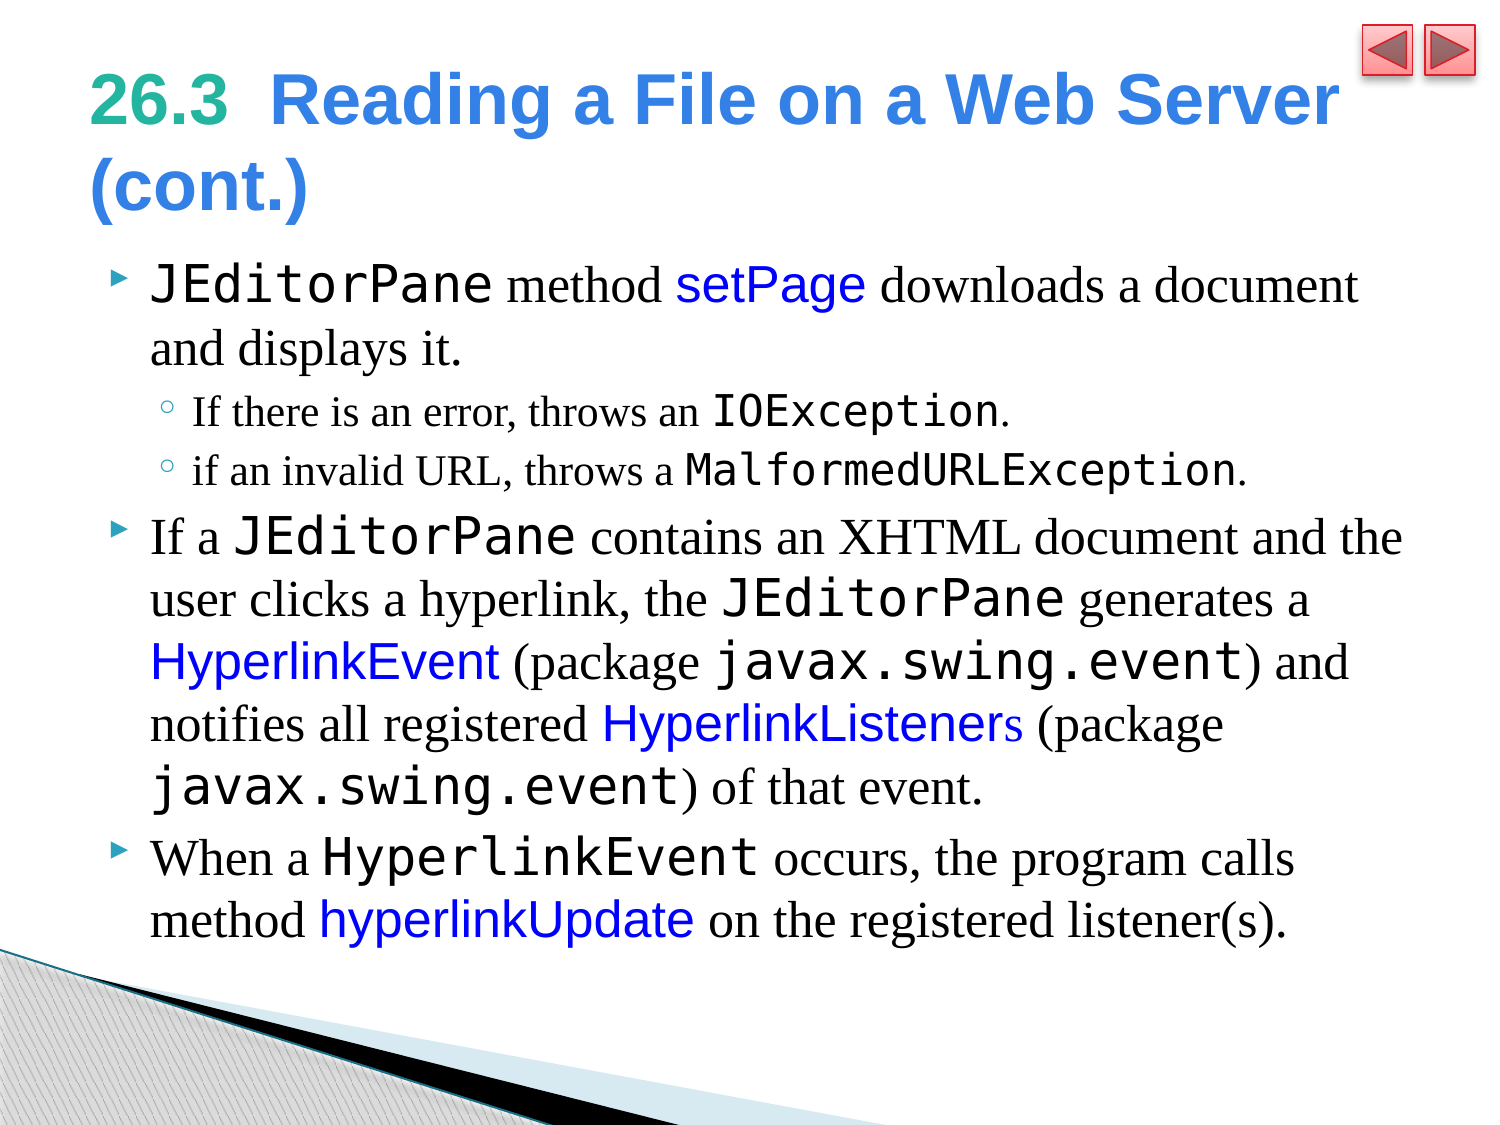

# 26.3  Reading a File on a Web Server (cont.)
JEditorPane method setPage downloads a document and displays it.
If there is an error, throws an IOException.
if an invalid URL, throws a MalformedURLException.
If a JEditorPane contains an XHTML document and the user clicks a hyperlink, the JEditorPane generates a HyperlinkEvent (package javax.swing.event) and notifies all registered HyperlinkListeners (package javax.swing.event) of that event.
When a HyperlinkEvent occurs, the program calls method hyperlinkUpdate on the registered listener(s).